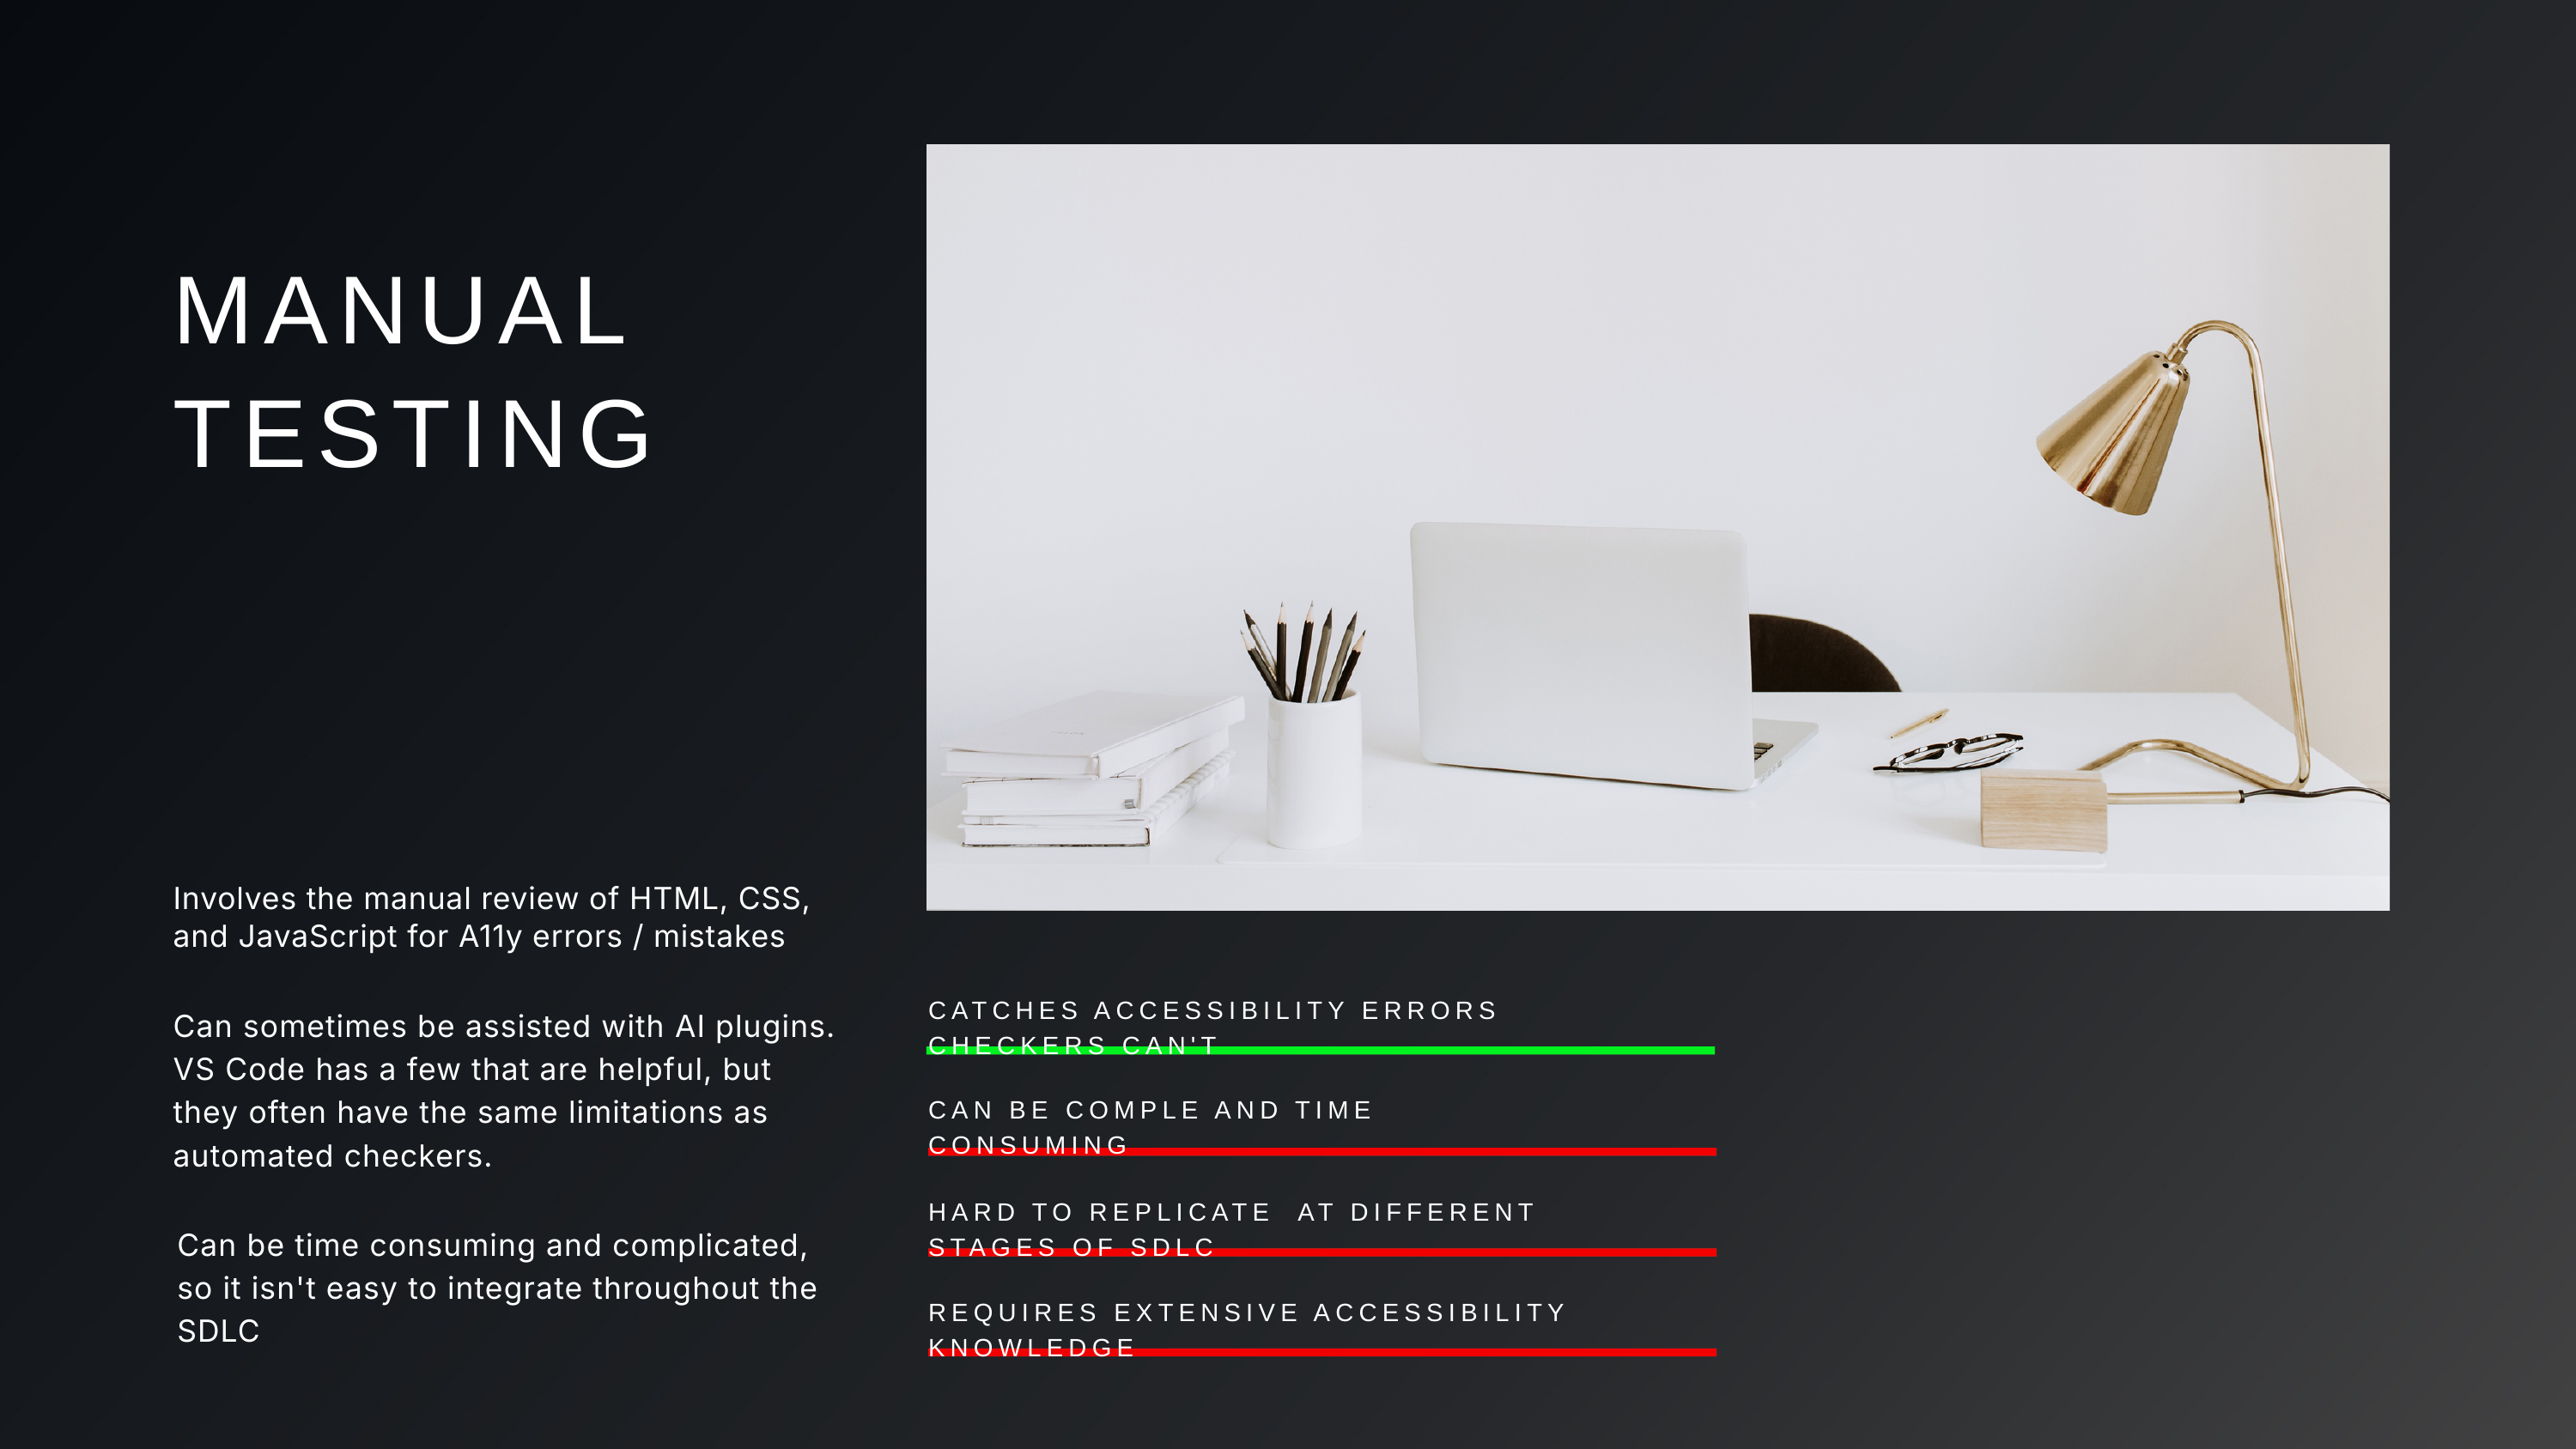

MANUAL
TESTING
Involves the manual review of HTML, CSS, and JavaScript for A11y errors / mistakes
CATCHES ACCESSIBILITY ERRORS CHECKERS CAN'T
Can sometimes be assisted with AI plugins. VS Code has a few that are helpful, but they often have the same limitations as automated checkers.

CAN BE COMPLE AND TIME CONSUMING

HARD TO REPLICATE  AT DIFFERENT STAGES OF SDLC
Can be time consuming and complicated, so it isn't easy to integrate throughout the SDLC

REQUIRES EXTENSIVE ACCESSIBILITY KNOWLEDGE